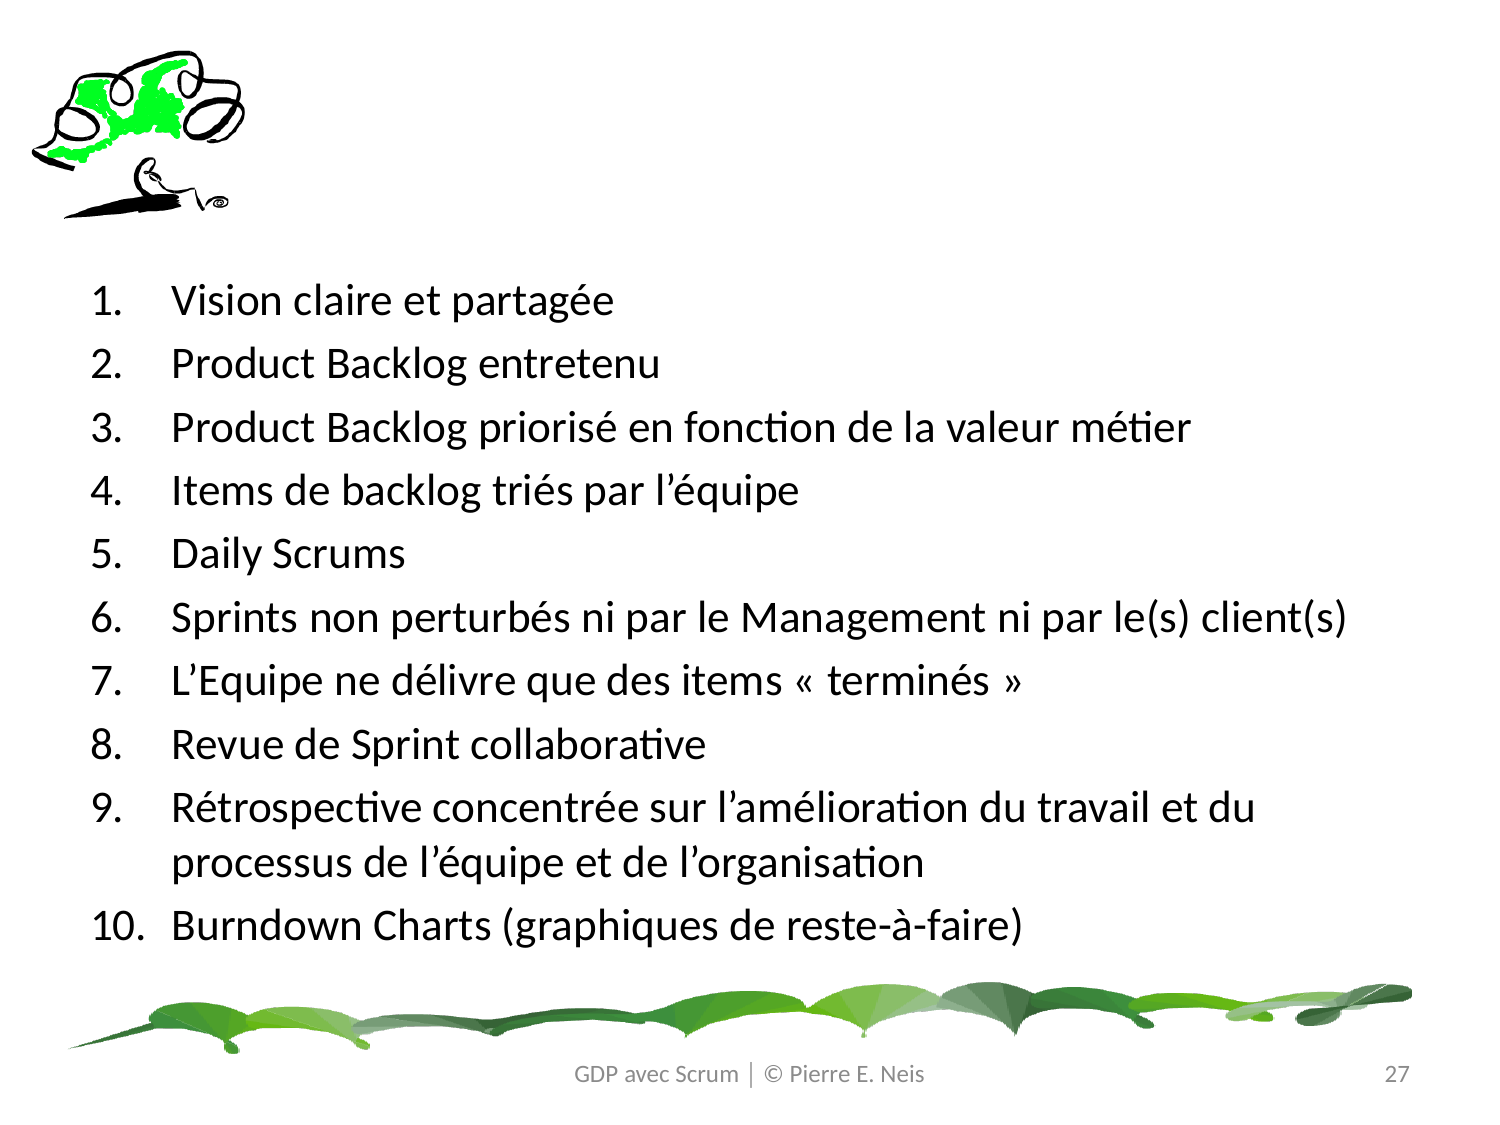

# 10 Pratiques de base
Vision claire et partagée
Product Backlog entretenu
Product Backlog priorisé en fonction de la valeur métier
Items de backlog triés par l’équipe
Daily Scrums
Sprints non perturbés ni par le Management ni par le(s) client(s)
L’Equipe ne délivre que des items « terminés »
Revue de Sprint collaborative
Rétrospective concentrée sur l’amélioration du travail et du processus de l’équipe et de l’organisation
Burndown Charts (graphiques de reste-à-faire)
GDP avec Scrum │ © Pierre E. Neis
27